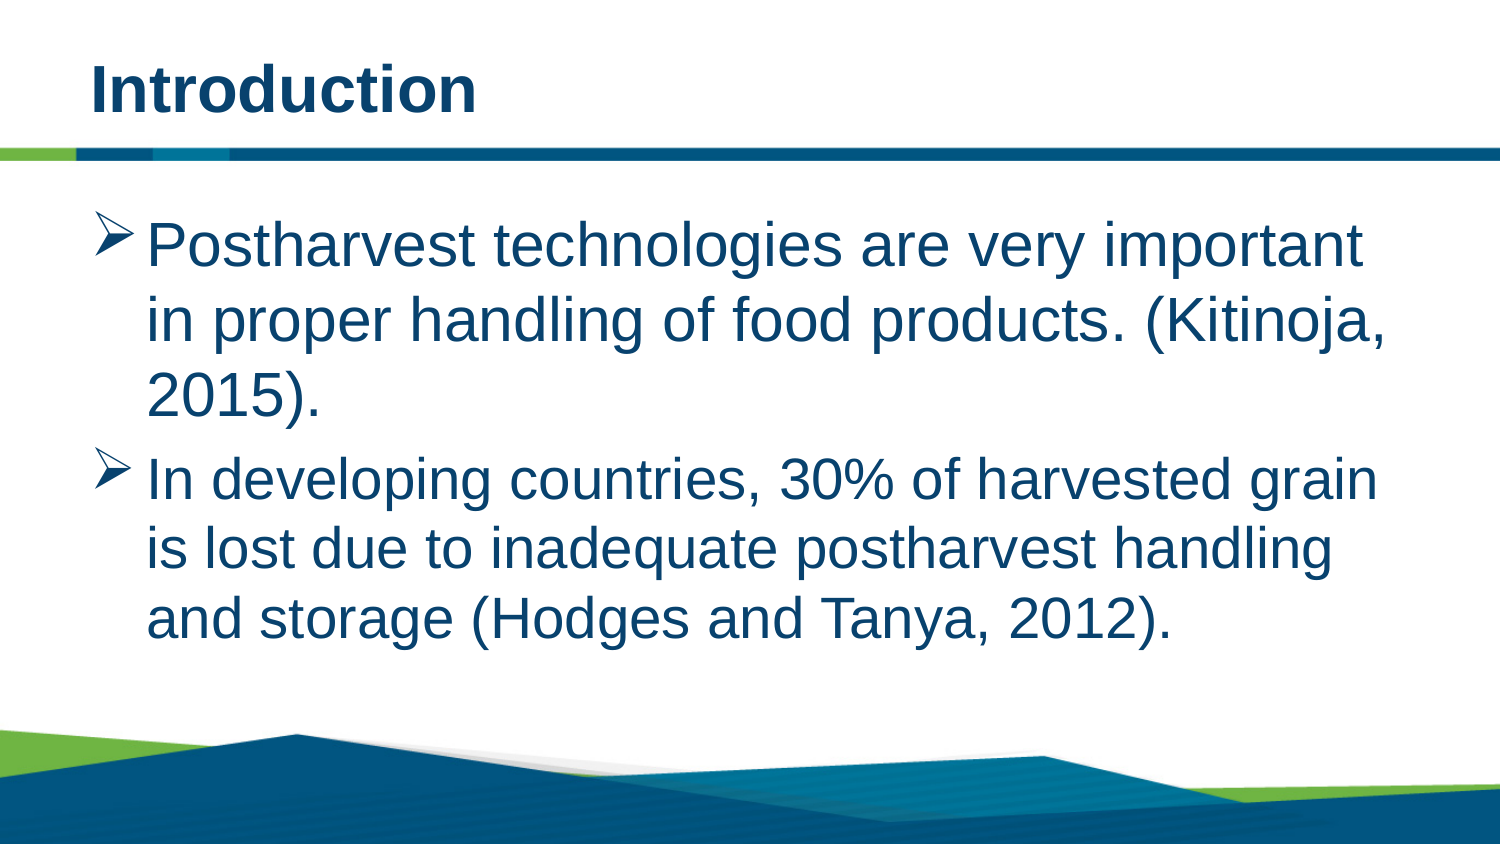

# Introduction
Postharvest technologies are very important in proper handling of food products. (Kitinoja, 2015).
In developing countries, 30% of harvested grain is lost due to inadequate postharvest handling and storage (Hodges and Tanya, 2012).